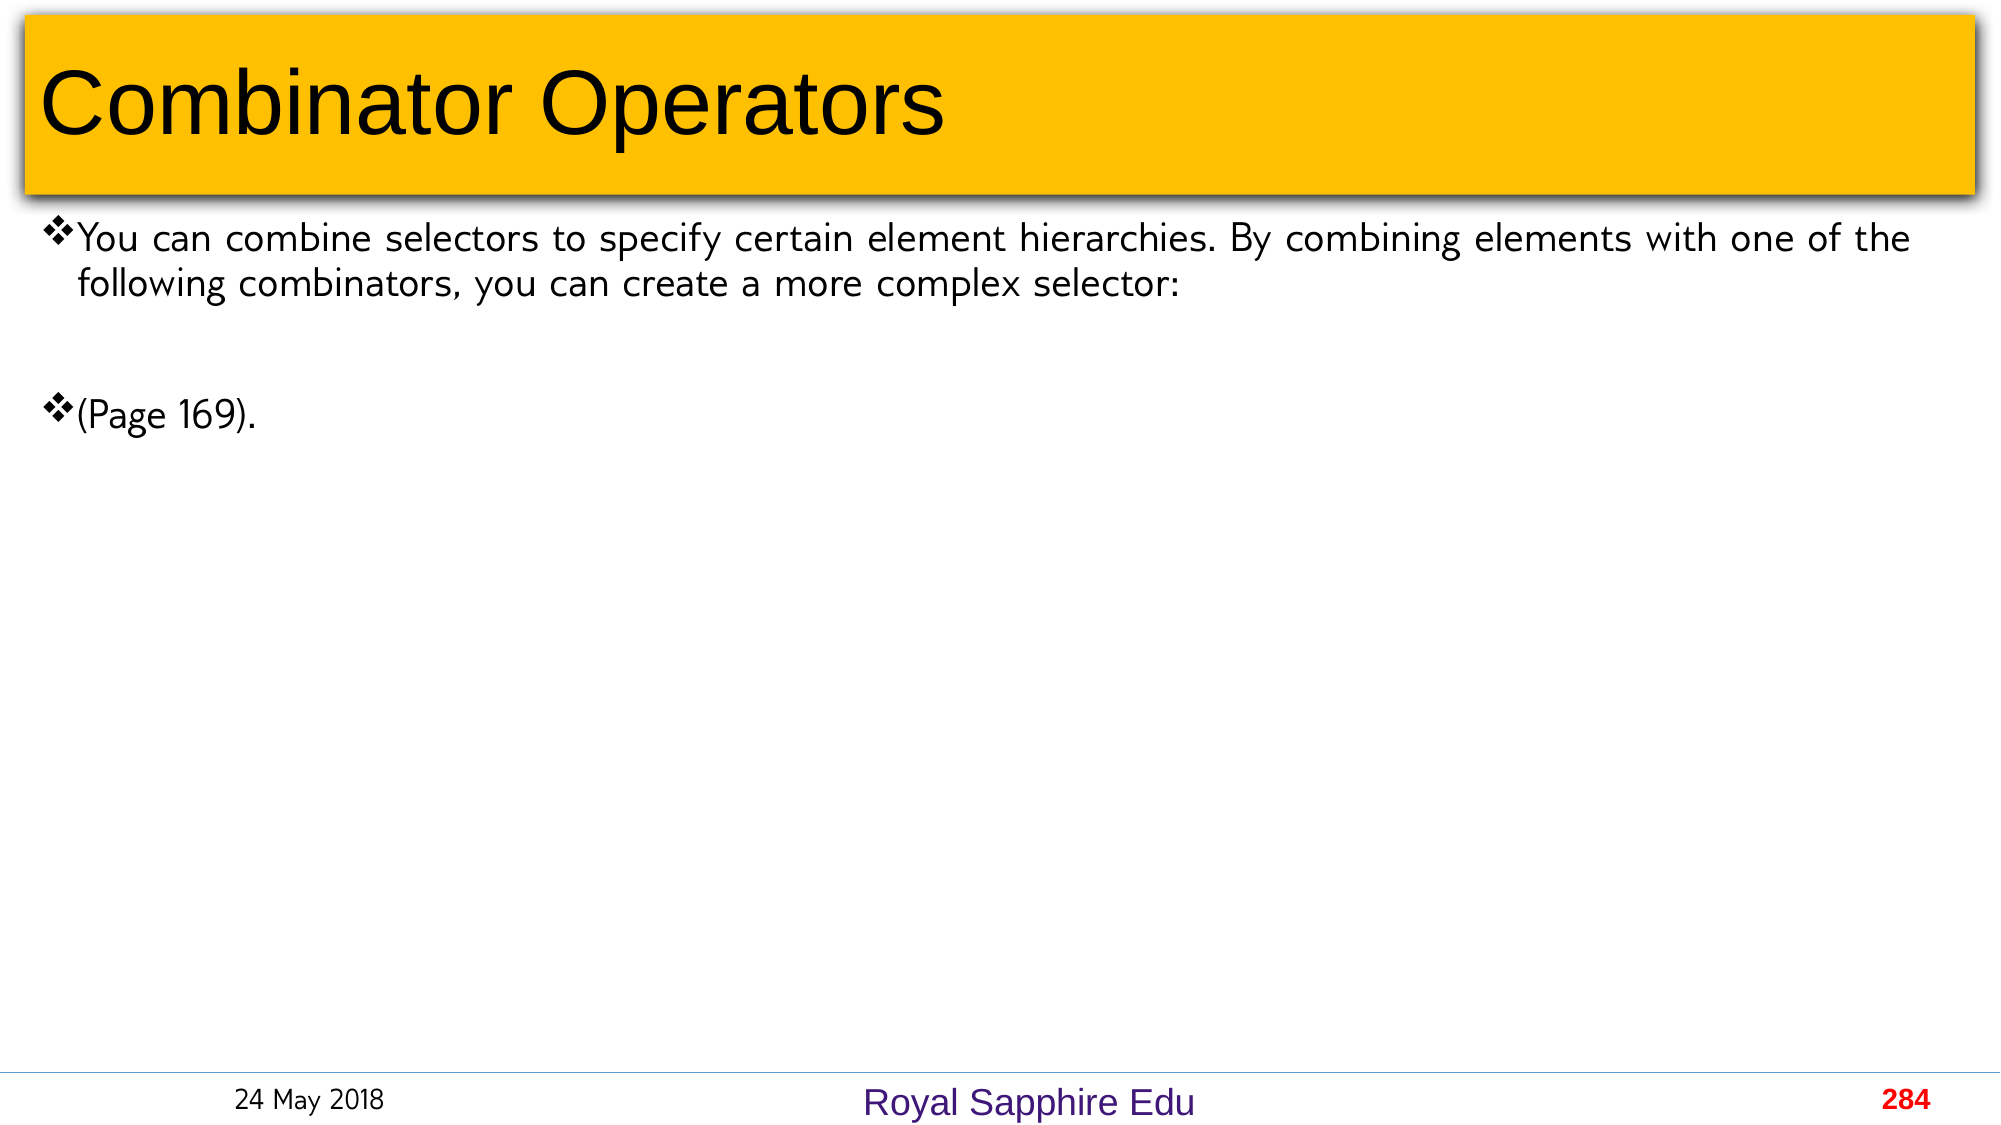

# Combinator Operators
You can combine selectors to specify certain element hierarchies. By combining elements with one of the following combinators, you can create a more complex selector:

(Page 169).
24 May 2018
284